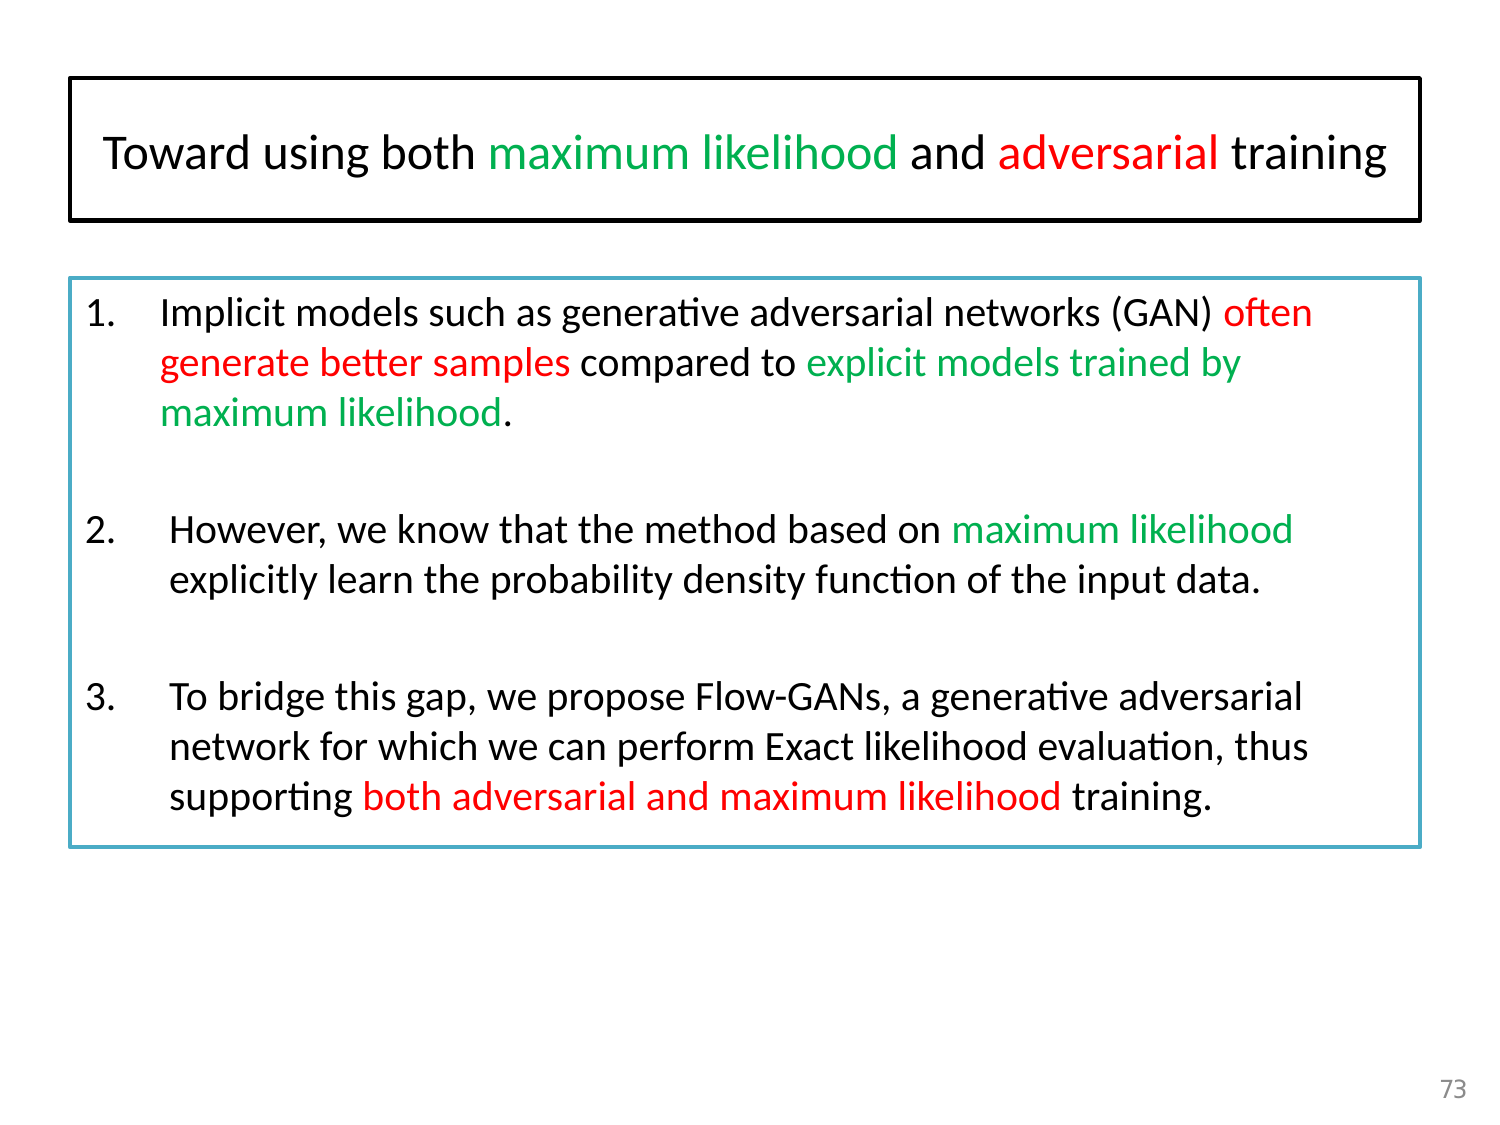

# Toward using both maximum likelihood and adversarial training
Implicit models such as generative adversarial networks (GAN) often generate better samples compared to explicit models trained by maximum likelihood.

However, we know that the method based on maximum likelihood explicitly learn the probability density function of the input data.

To bridge this gap, we propose Flow-GANs, a generative adversarial network for which we can perform Exact likelihood evaluation, thus supporting both adversarial and maximum likelihood training.
73